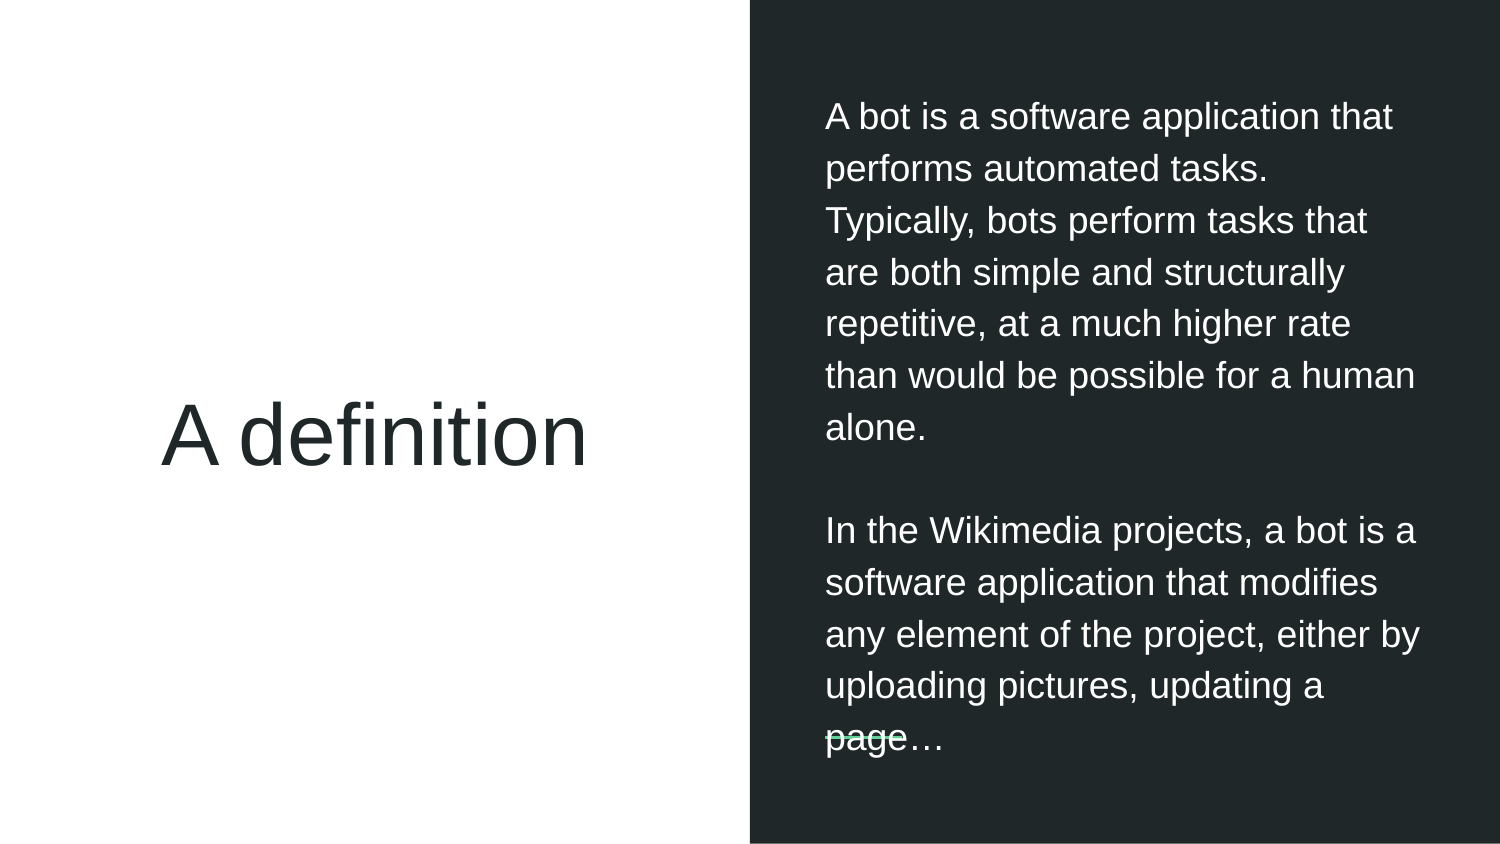

A bot is a software application that performs automated tasks. Typically, bots perform tasks that are both simple and structurally repetitive, at a much higher rate than would be possible for a human alone.

In the Wikimedia projects, a bot is a software application that modifies any element of the project, either by uploading pictures, updating a page…
# A definition